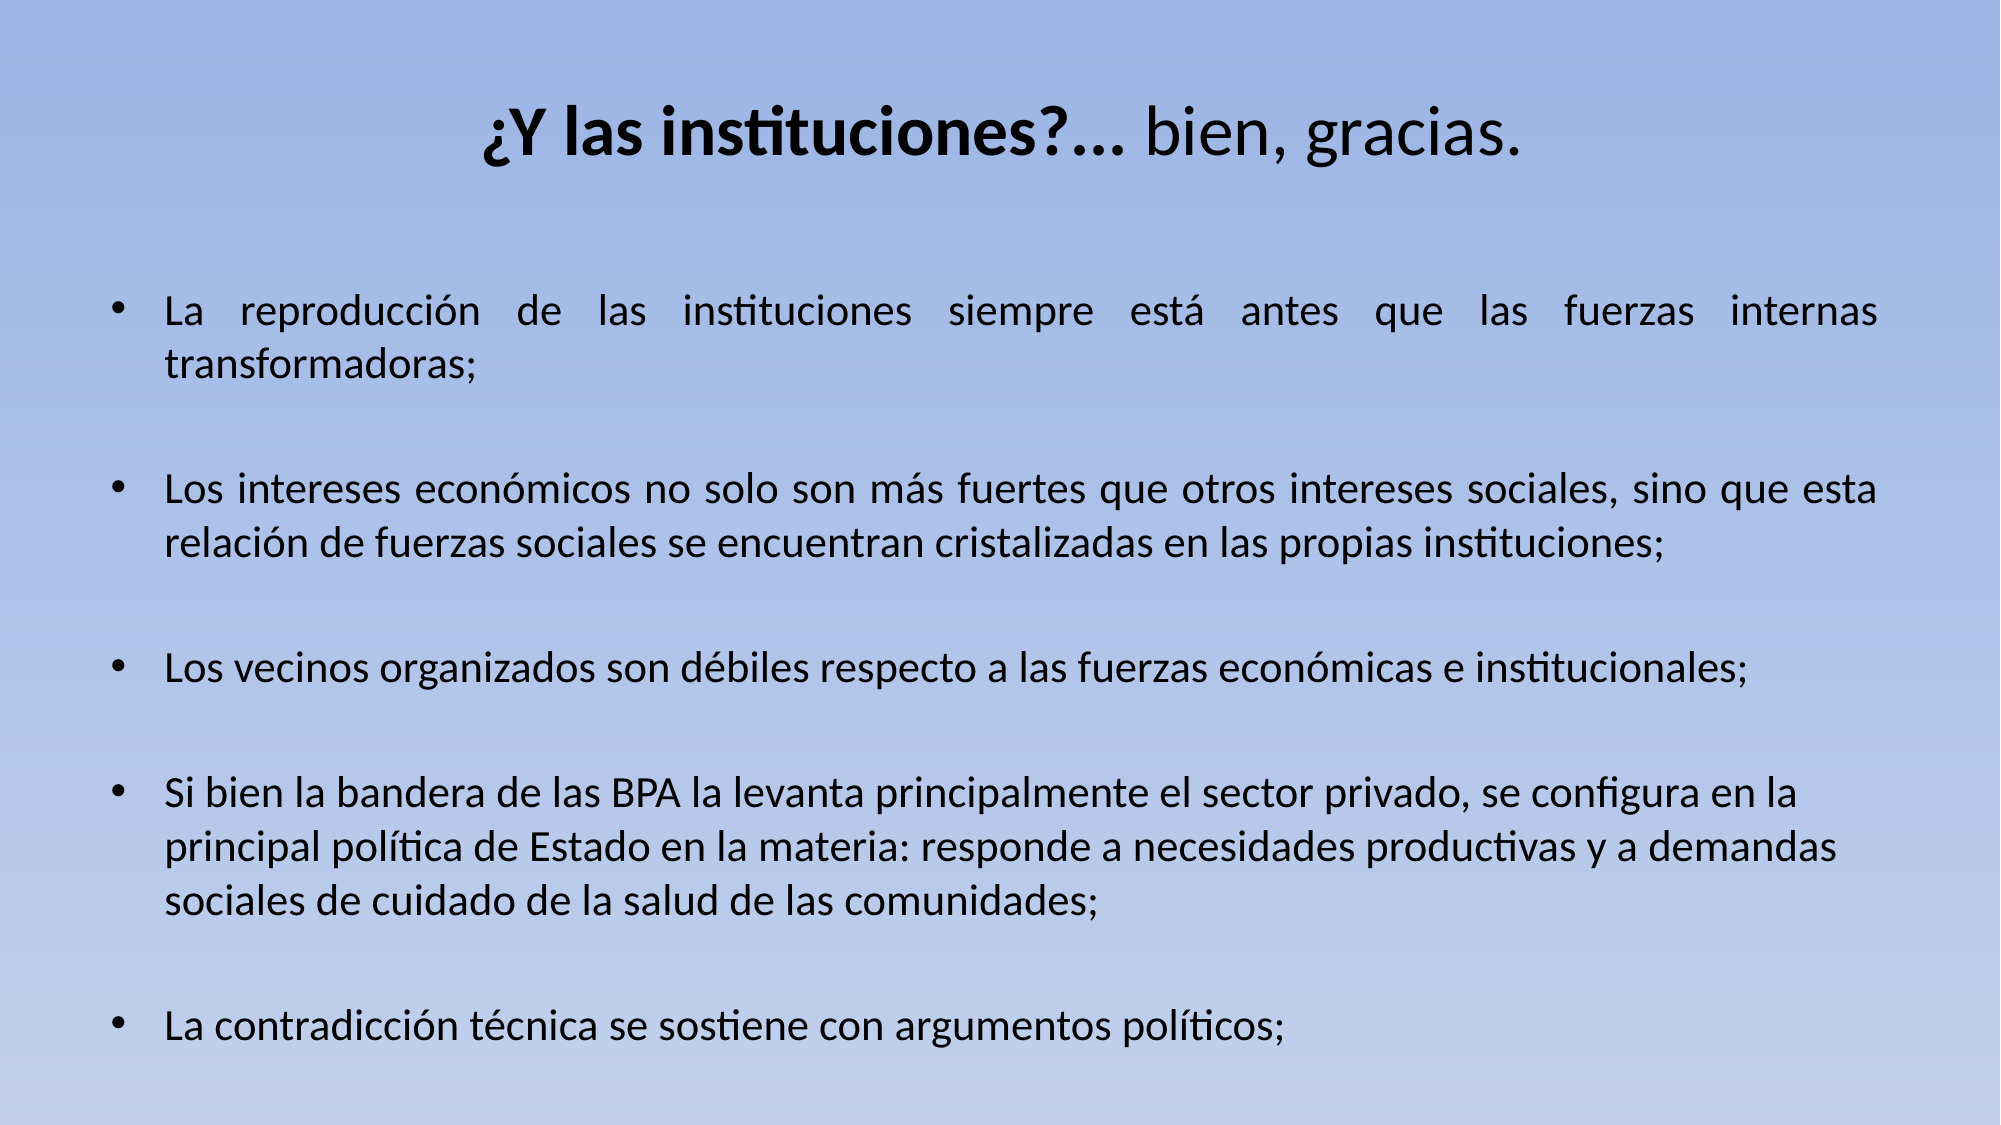

# ¿Y las instituciones?... bien, gracias.
La reproducción de las instituciones siempre está antes que las fuerzas internas transformadoras;

Los intereses económicos no solo son más fuertes que otros intereses sociales, sino que esta relación de fuerzas sociales se encuentran cristalizadas en las propias instituciones;

Los vecinos organizados son débiles respecto a las fuerzas económicas e institucionales;

Si bien la bandera de las BPA la levanta principalmente el sector privado, se configura en la principal política de Estado en la materia: responde a necesidades productivas y a demandas sociales de cuidado de la salud de las comunidades;

La contradicción técnica se sostiene con argumentos políticos;